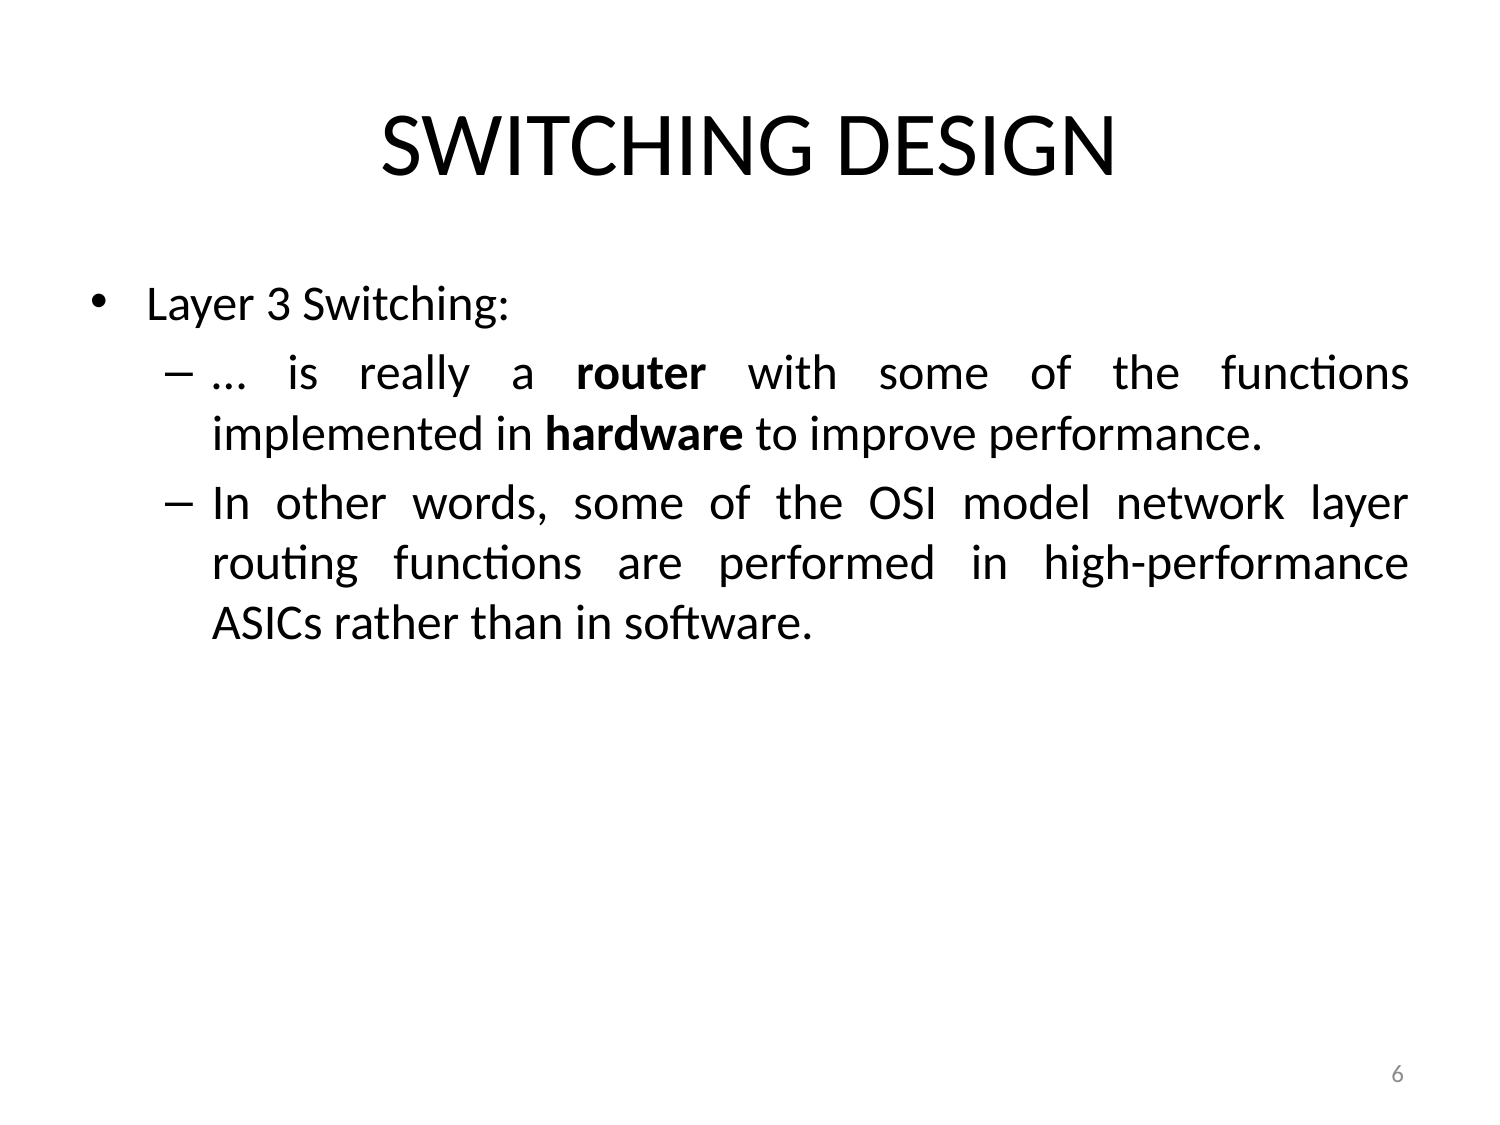

# Switching Design
Layer 3 Switching:
… is really a router with some of the functions implemented in hardware to improve performance.
In other words, some of the OSI model network layer routing functions are performed in high-performance ASICs rather than in software.

6